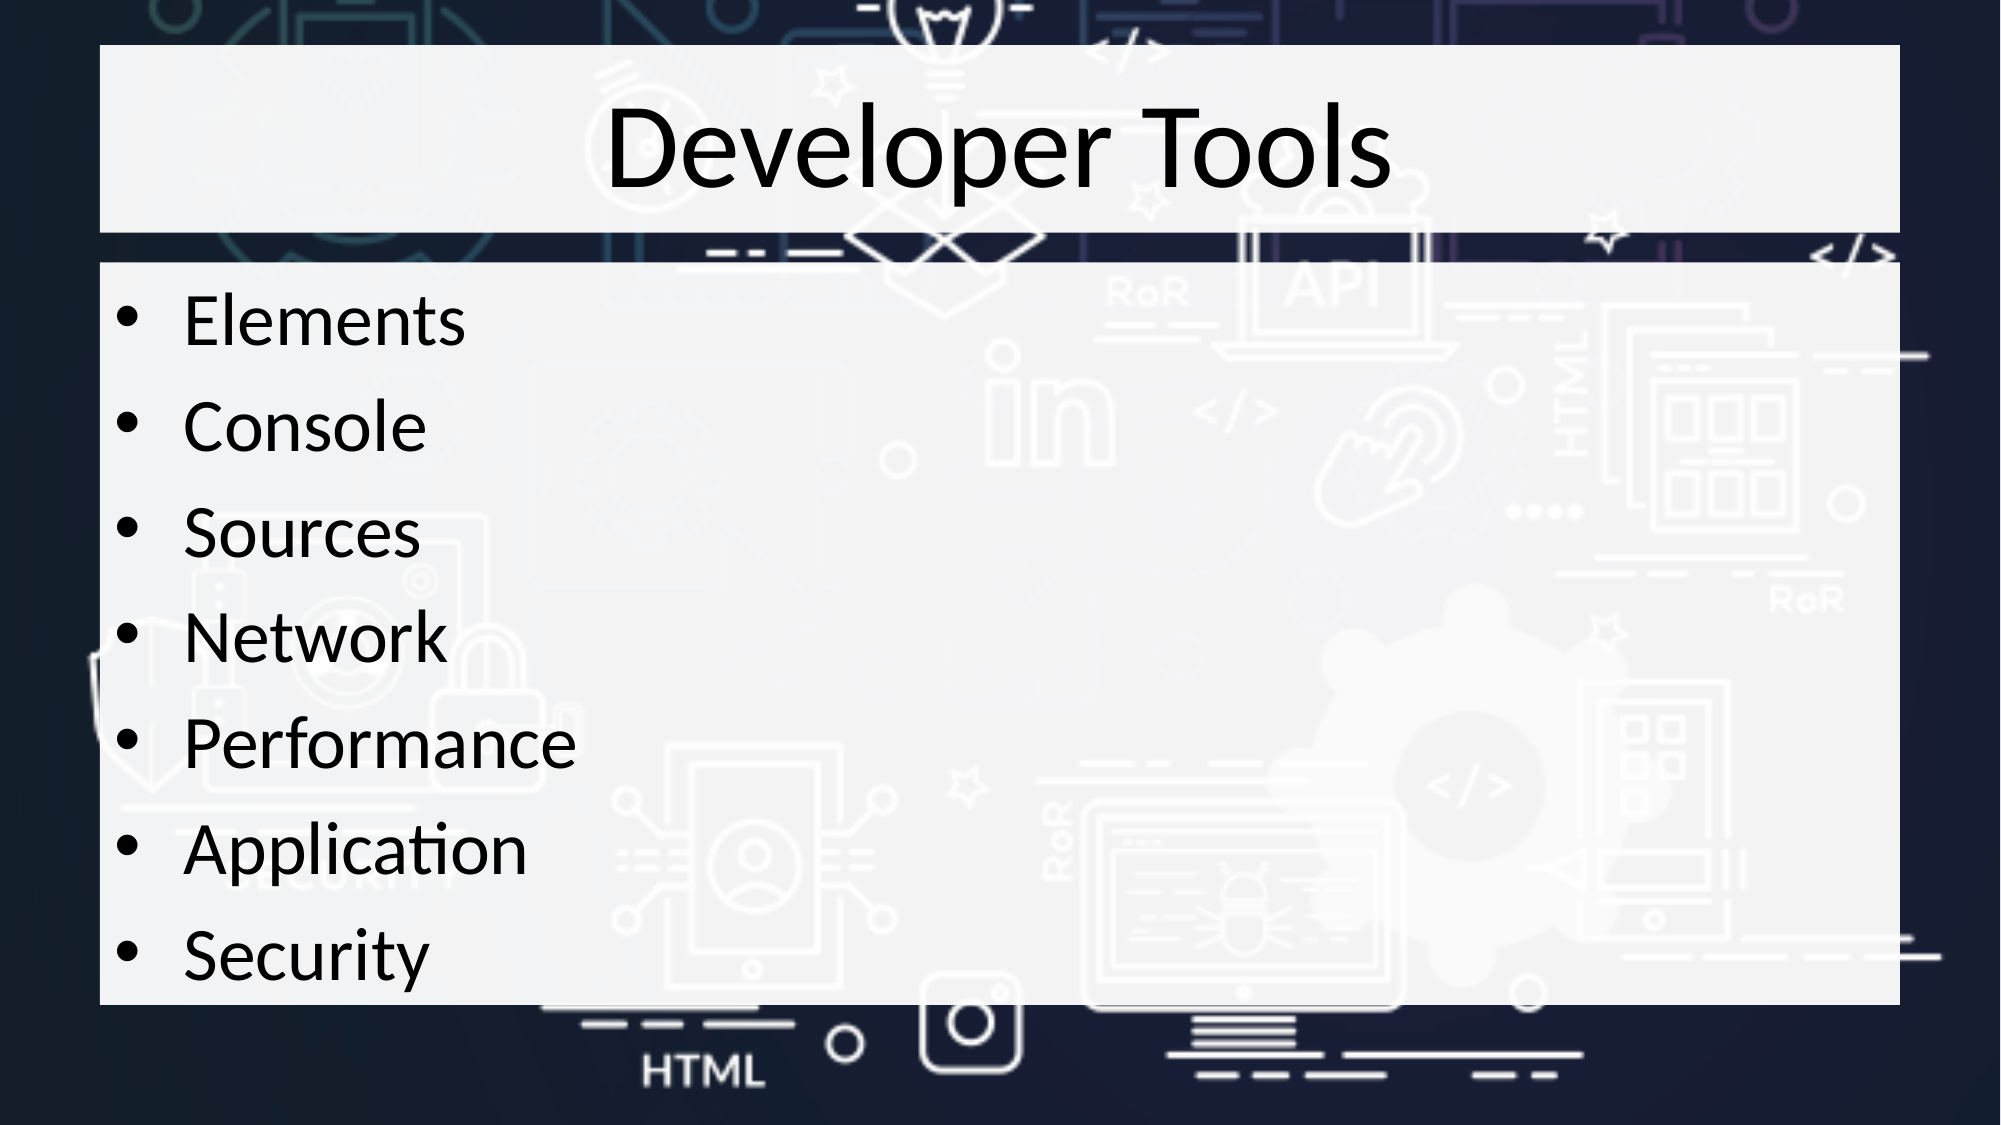

# Developer Tools
Elements
Console
Sources
Network
Performance
Application
Security